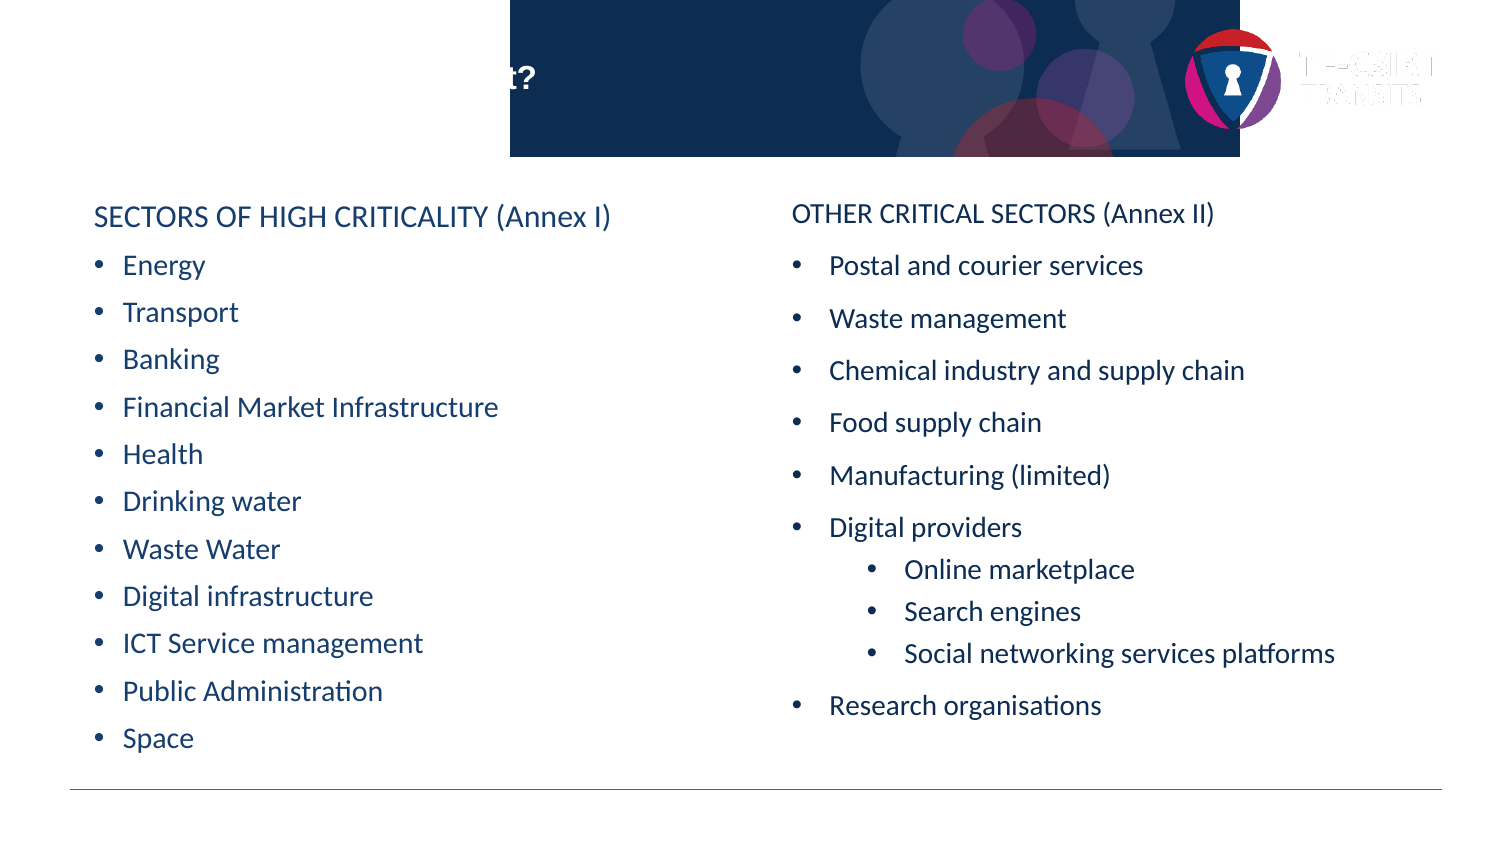

NIS2: Essential or Important?

SECTORS OF HIGH CRITICALITY (Annex I)
Energy
Transport
Banking
Financial Market Infrastructure
Health
Drinking water
Waste Water
Digital infrastructure
ICT Service management
Public Administration
Space
OTHER CRITICAL SECTORS (Annex II)
Postal and courier services
Waste management
Chemical industry and supply chain
Food supply chain
Manufacturing (limited)
Digital providers
Online marketplace
Search engines
Social networking services platforms
Research organisations